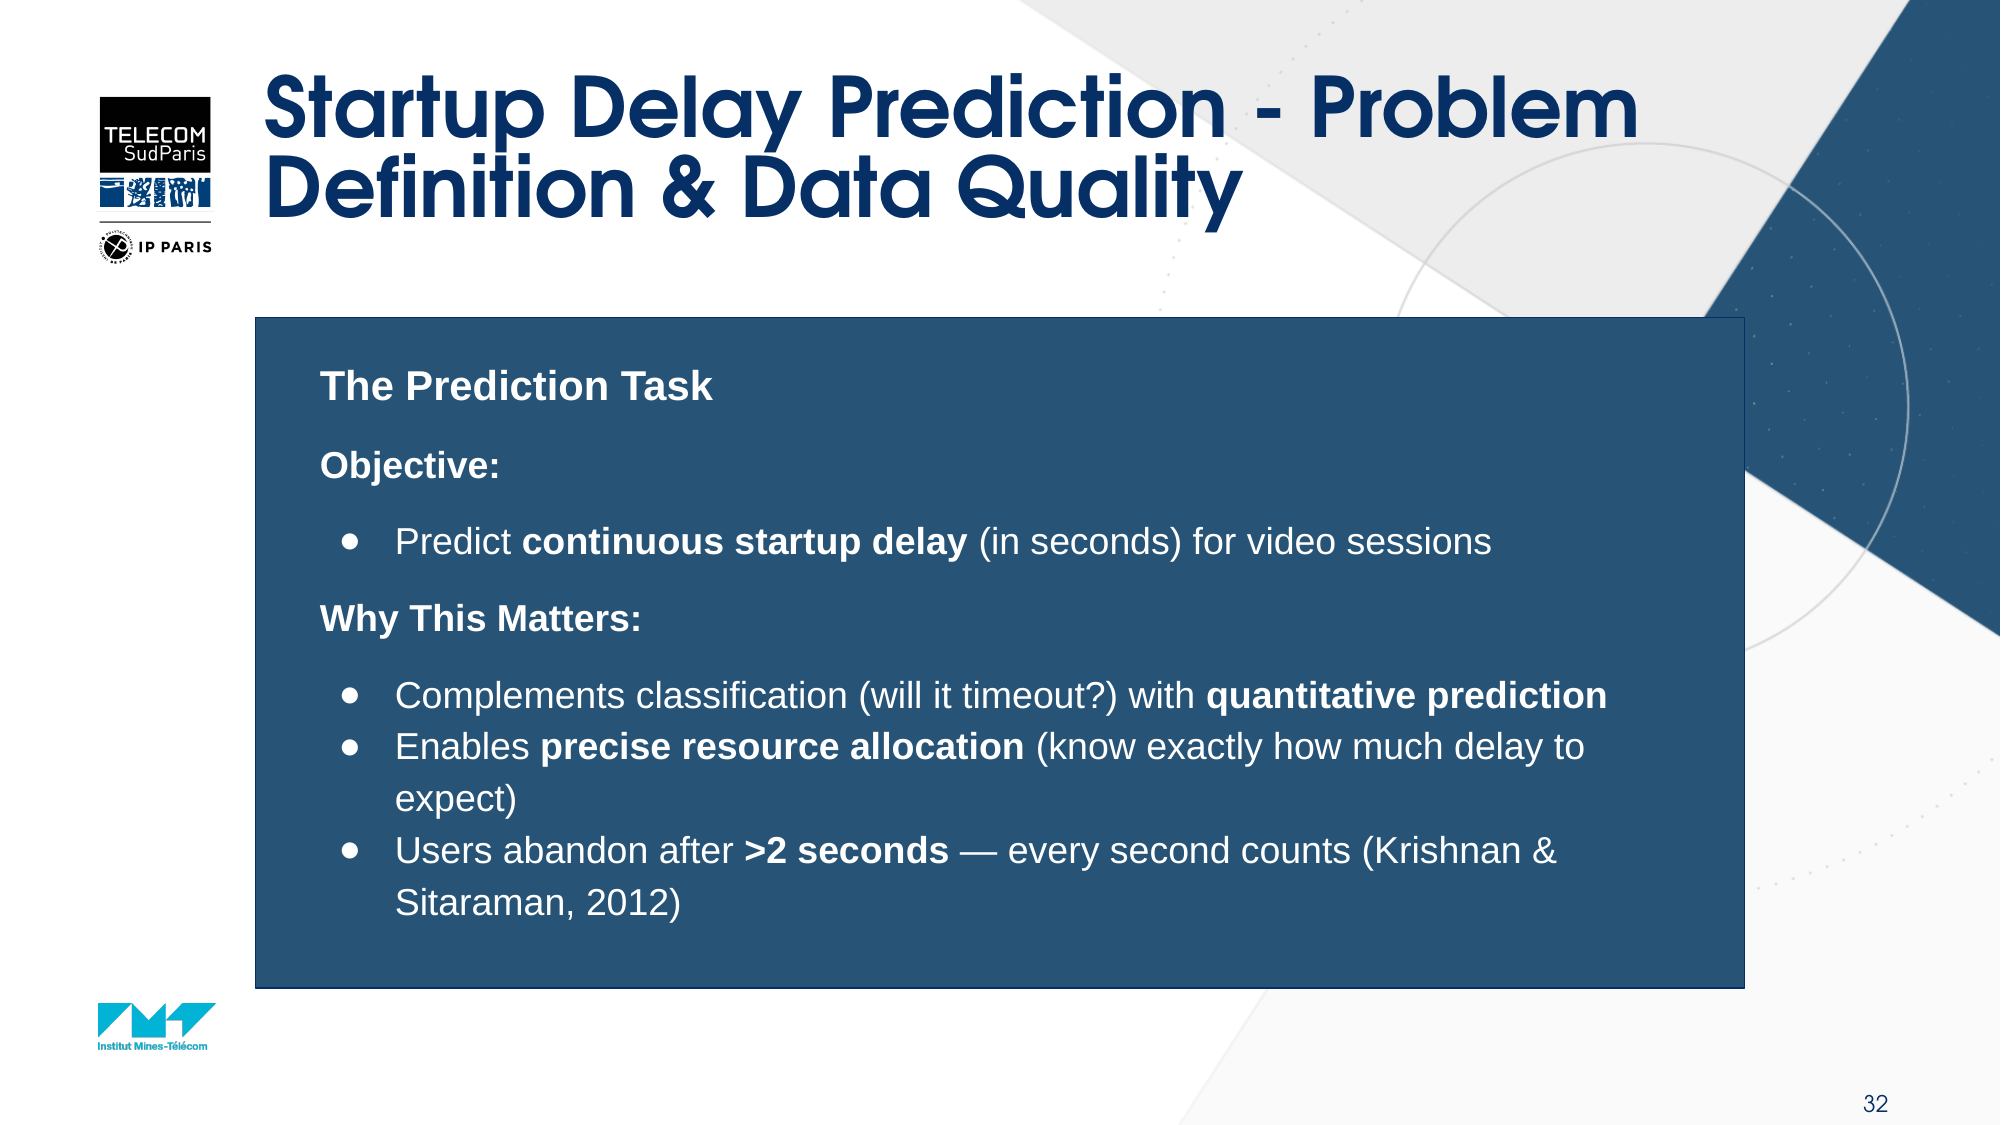

# Startup Delay Prediction - Problem Definition & Data Quality

The Prediction Task
Objective:
Predict continuous startup delay (in seconds) for video sessions
Why This Matters:
Complements classification (will it timeout?) with quantitative prediction
Enables precise resource allocation (know exactly how much delay to expect)
Users abandon after >2 seconds — every second counts (Krishnan & Sitaraman, 2012)

32